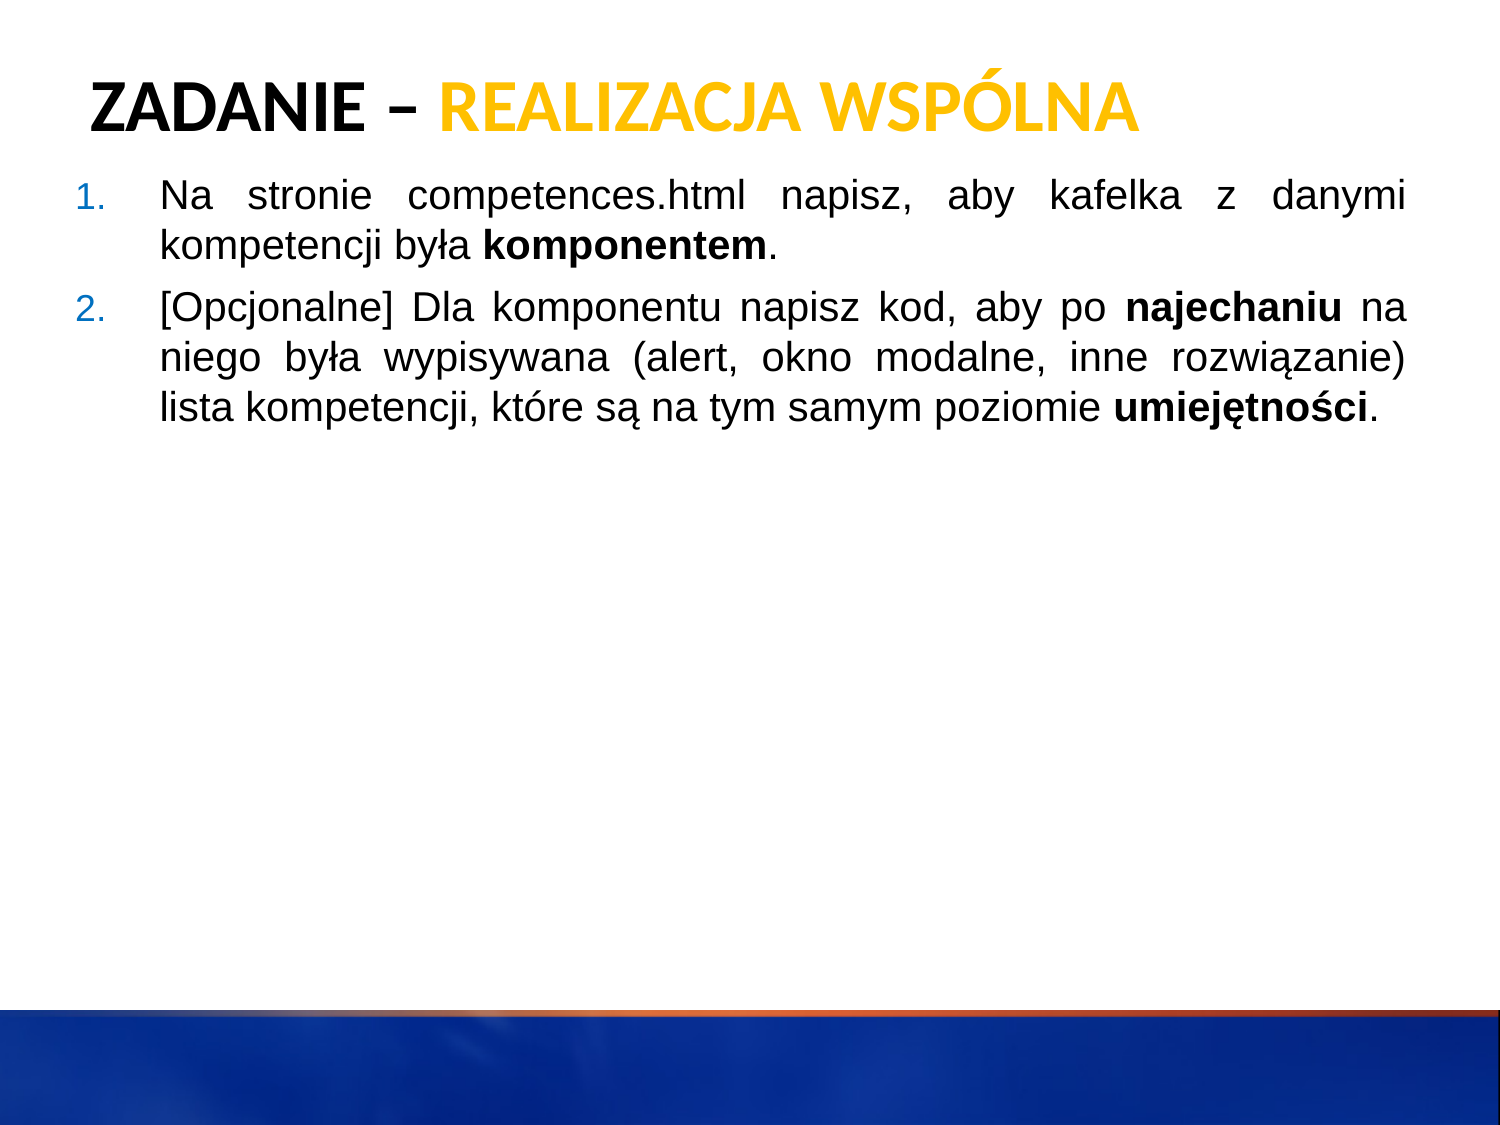

# Zadanie – realizacja wspólna
Na stronie competences.html napisz, aby kafelka z danymi kompetencji była komponentem.
[Opcjonalne] Dla komponentu napisz kod, aby po najechaniu na niego była wypisywana (alert, okno modalne, inne rozwiązanie) lista kompetencji, które są na tym samym poziomie umiejętności.